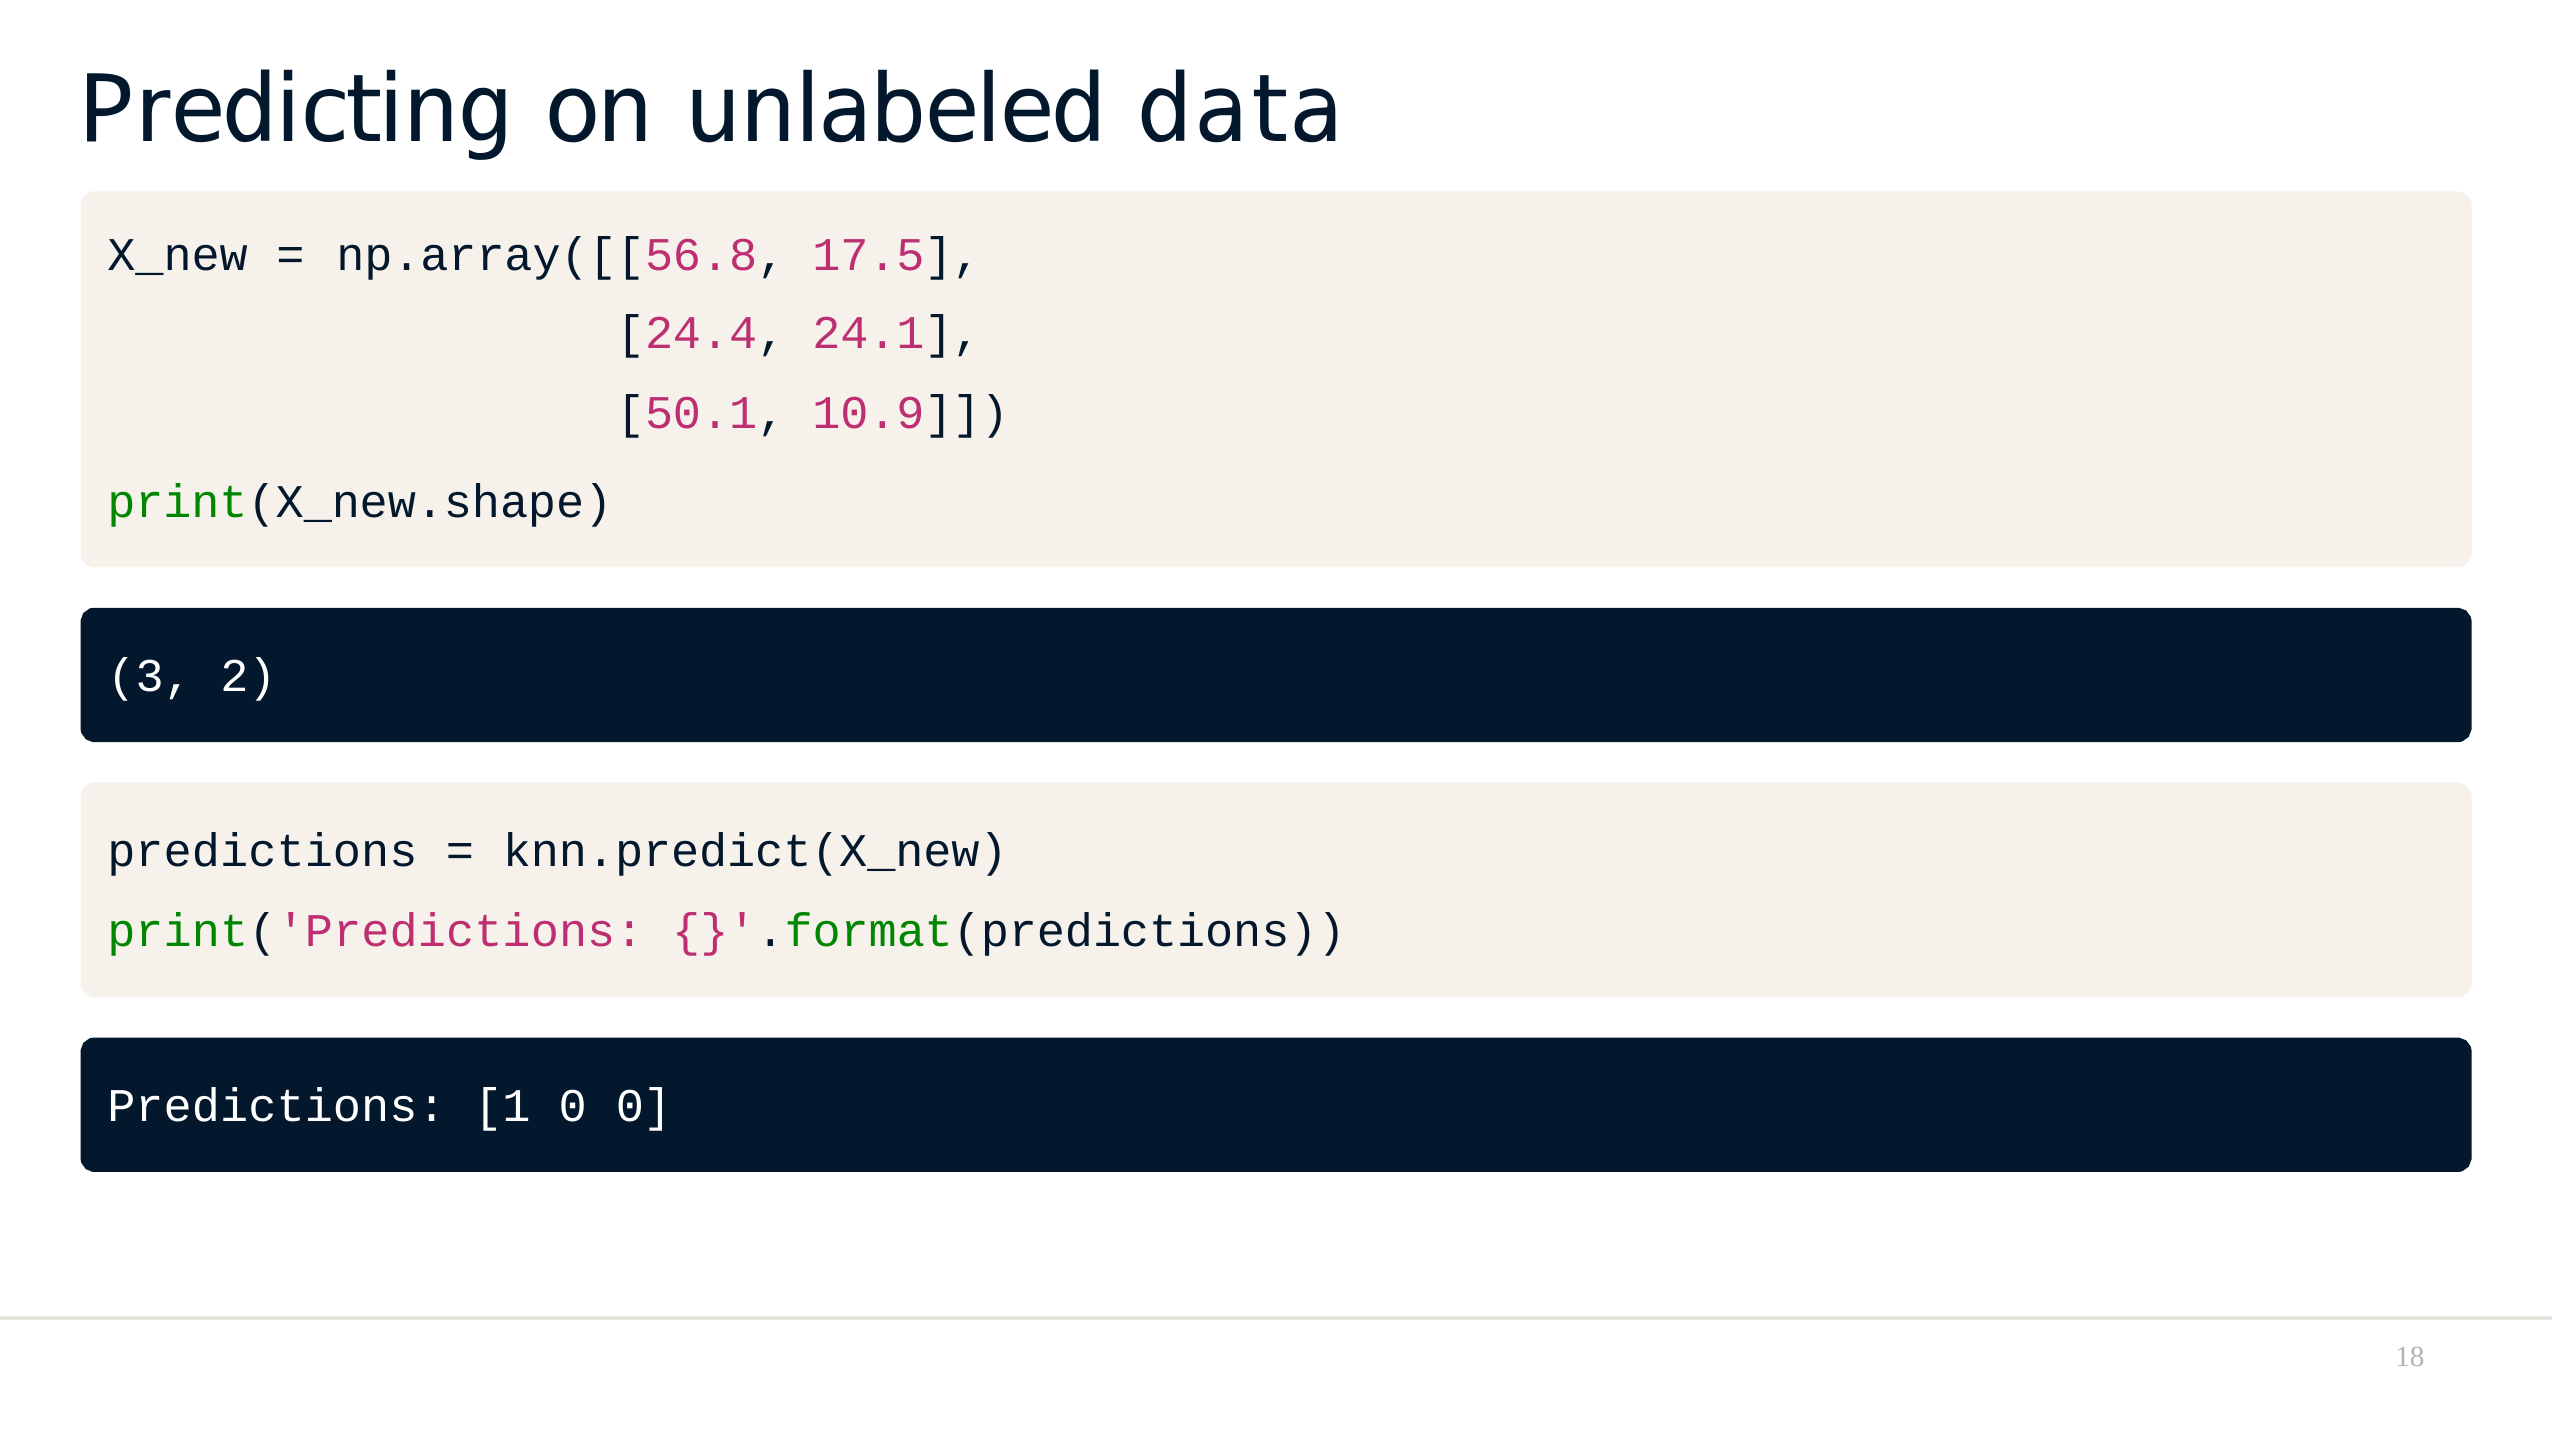

# Predicting on unlabeled data

| X\_new | = | np.array([[56.8, | 17.5], |
| --- | --- | --- | --- |
|  |  | [24.4, | 24.1], |
|  |  | [50.1, | 10.9]]) |
print(X_new.shape)

(3, 2)

predictions = knn.predict(X_new) print('Predictions: {}'.format(predictions))

Predictions: [1 0 0]
18